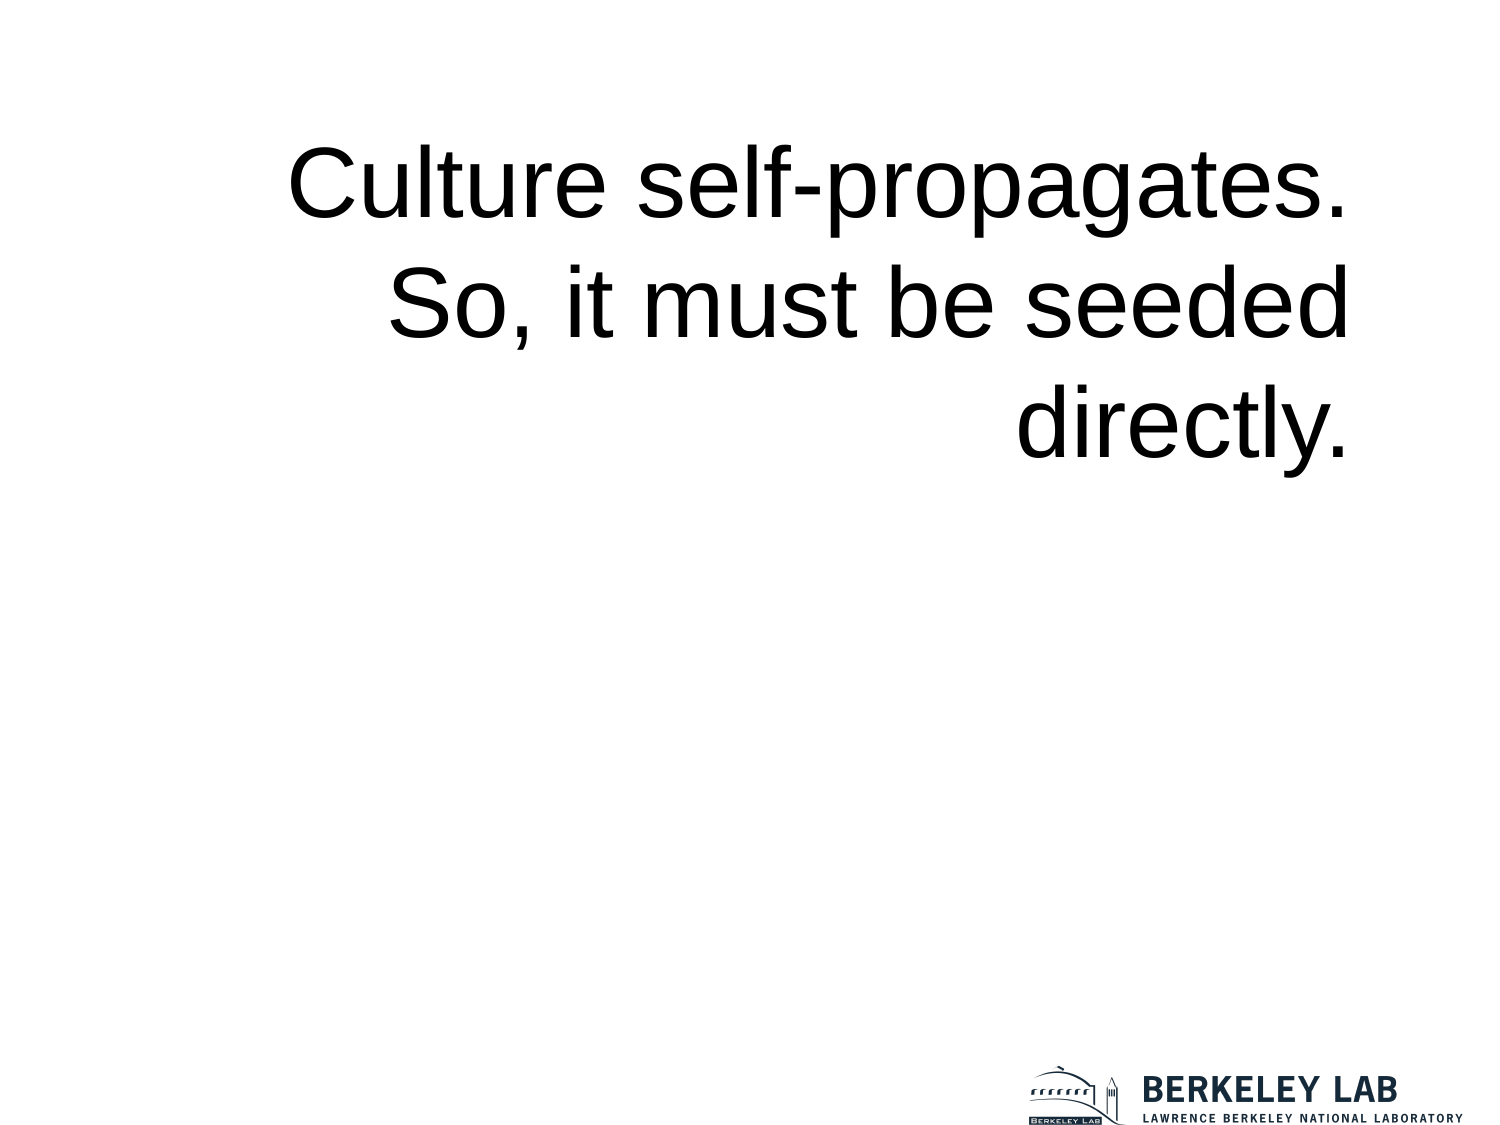

Culture self-propagates.
So, it must be seeded directly.